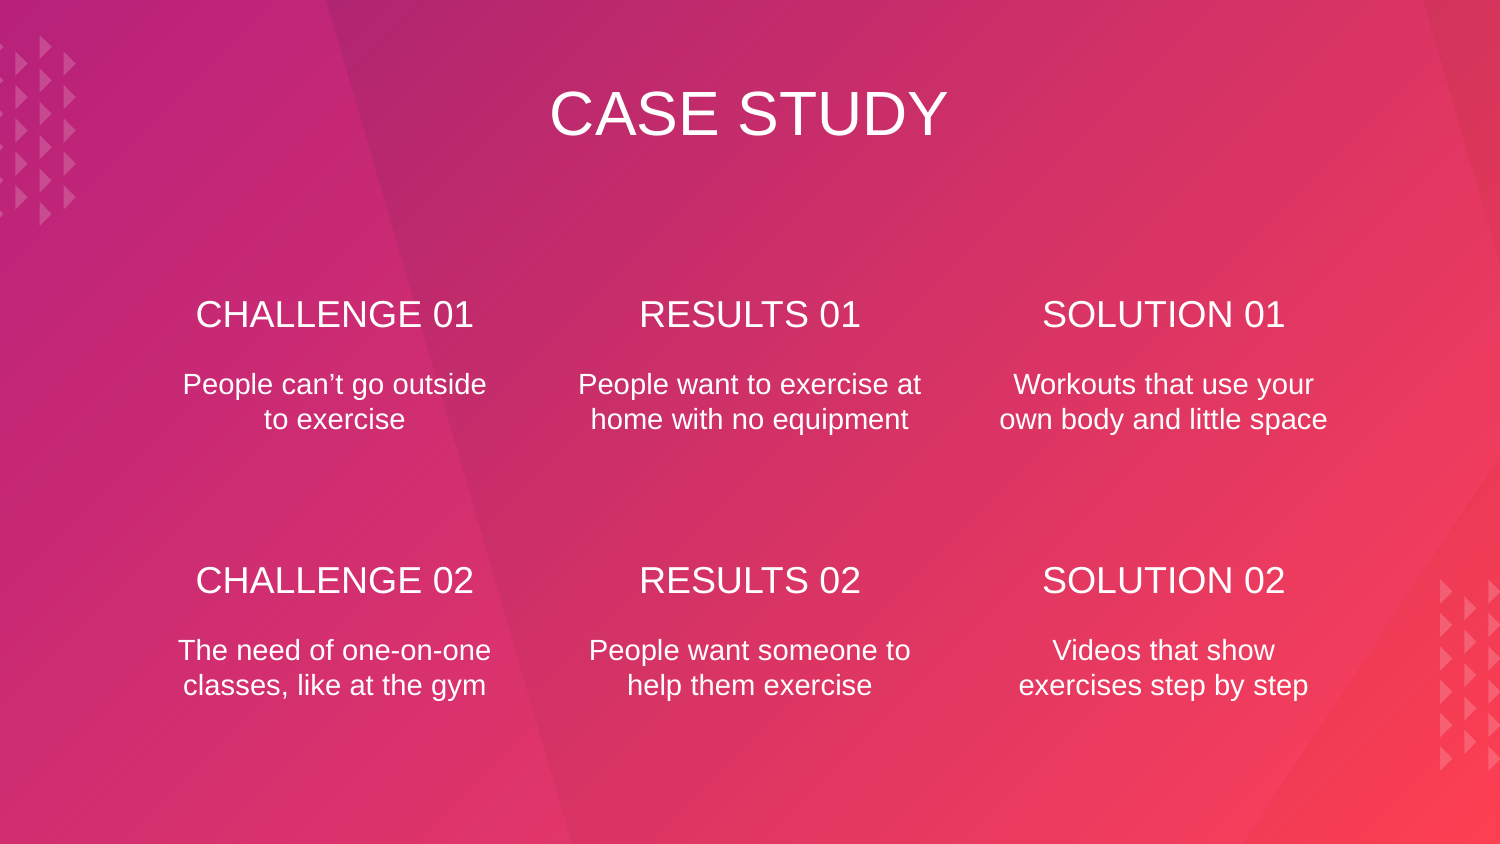

CASE STUDY
RESULTS 01
SOLUTION 01
# CHALLENGE 01
People want to exercise at home with no equipment
Workouts that use your own body and little space
People can’t go outside to exercise
CHALLENGE 02
RESULTS 02
SOLUTION 02
The need of one-on-one classes, like at the gym
People want someone to help them exercise
Videos that show exercises step by step